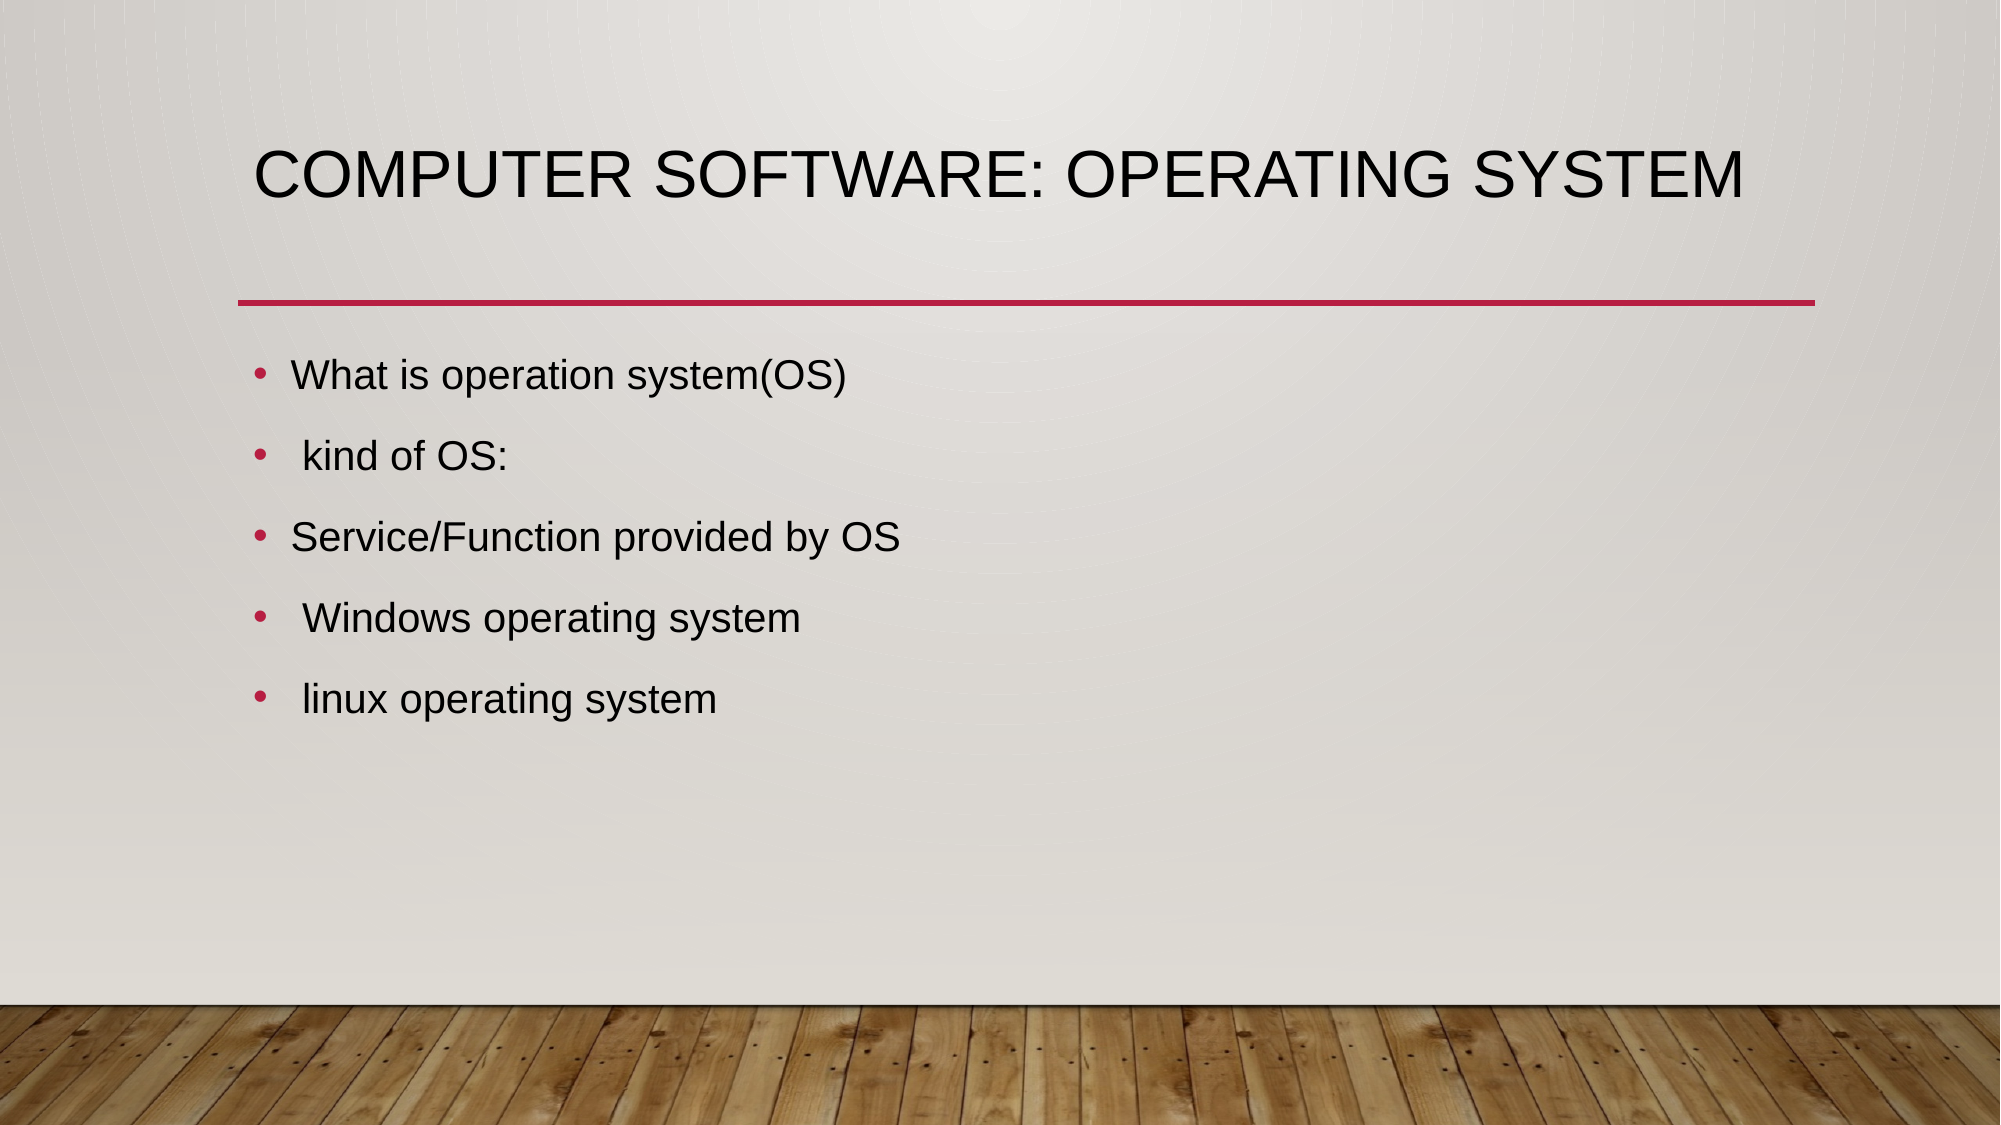

# COMPUTER SOFTWARE: OPERATING SYSTEM
What is operation system(OS)
 kind of OS:
Service/Function provided by OS
 Windows operating system
 linux operating system